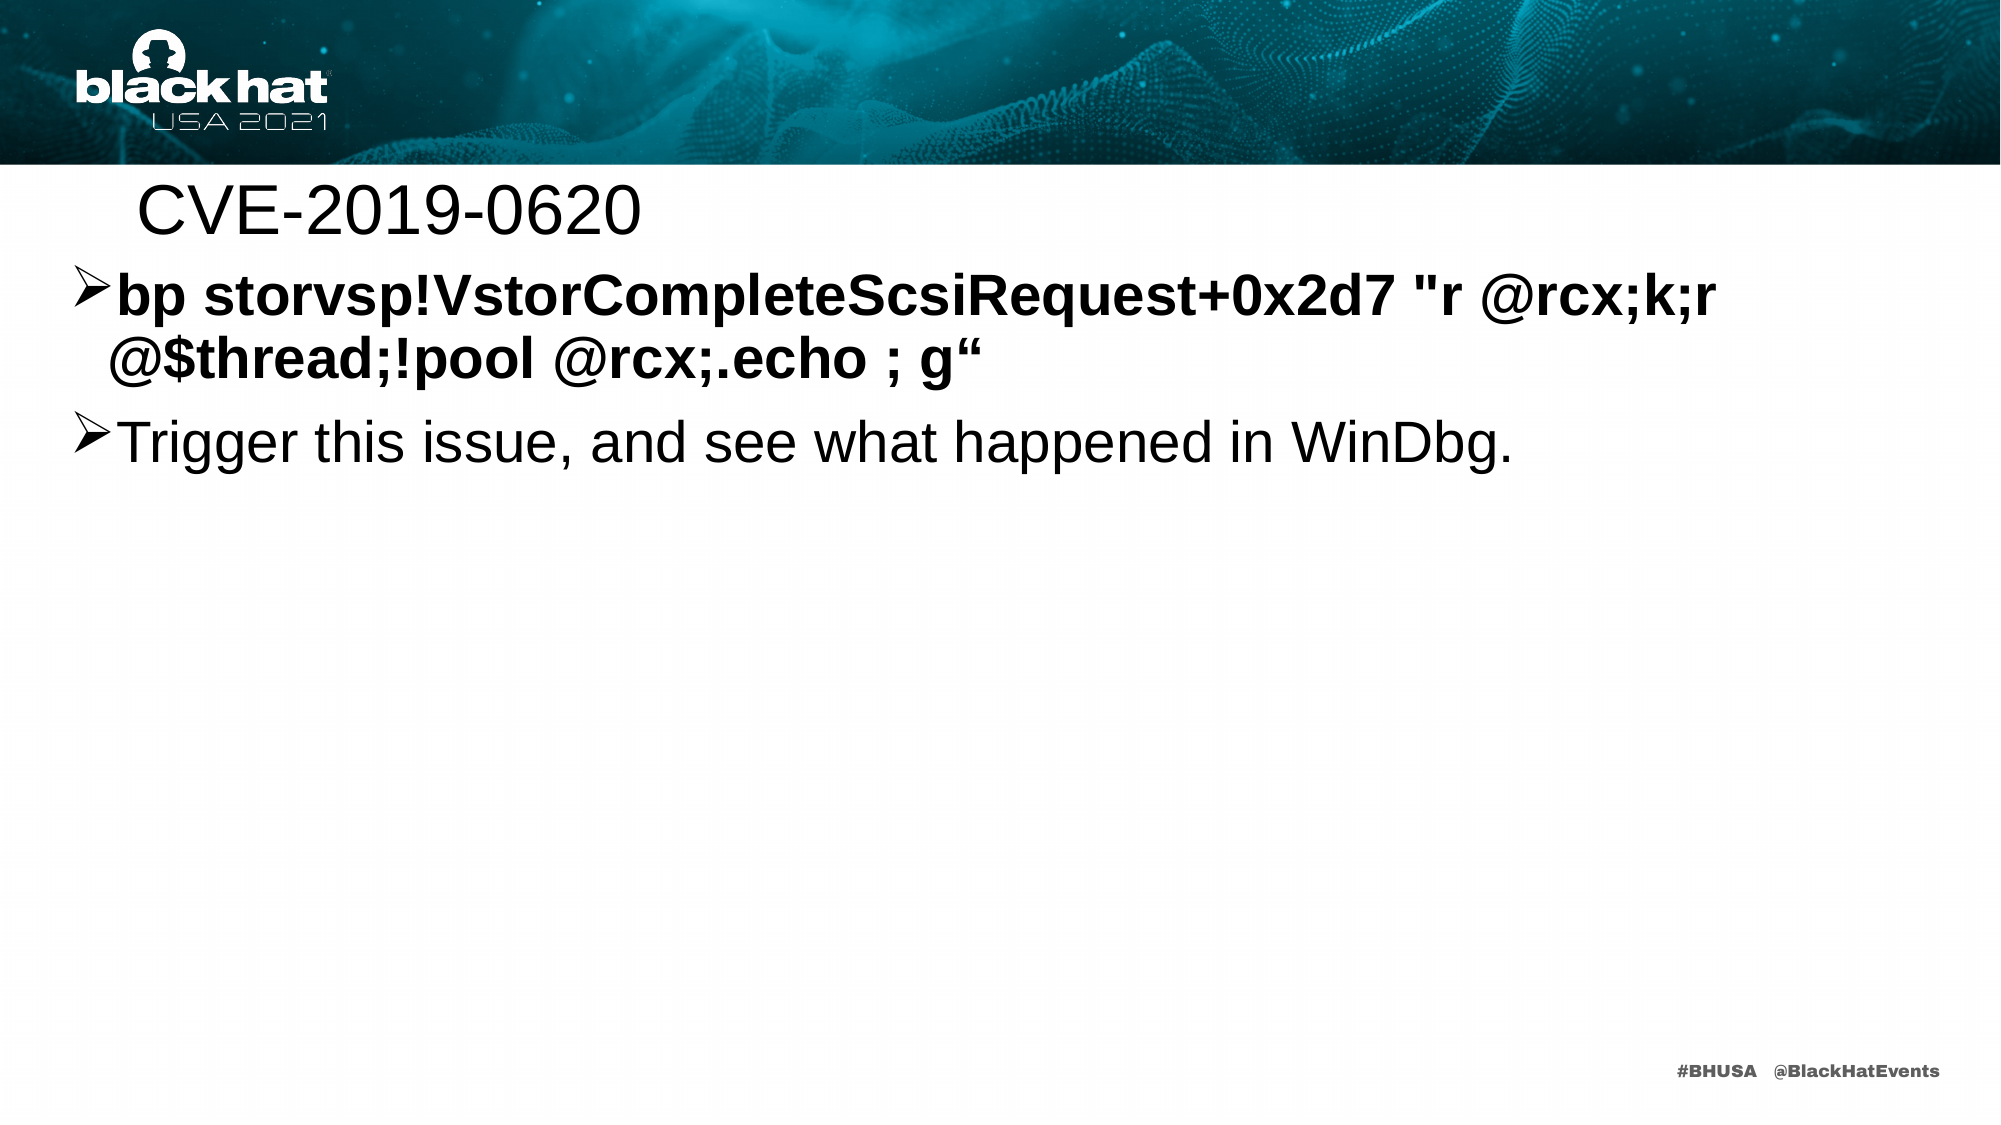

CVE-2019-0620
bp storvsp!VstorCompleteScsiRequest+0x2d7 "r @rcx;k;r @$thread;!pool @rcx;.echo ; g“
Trigger this issue, and see what happened in WinDbg.